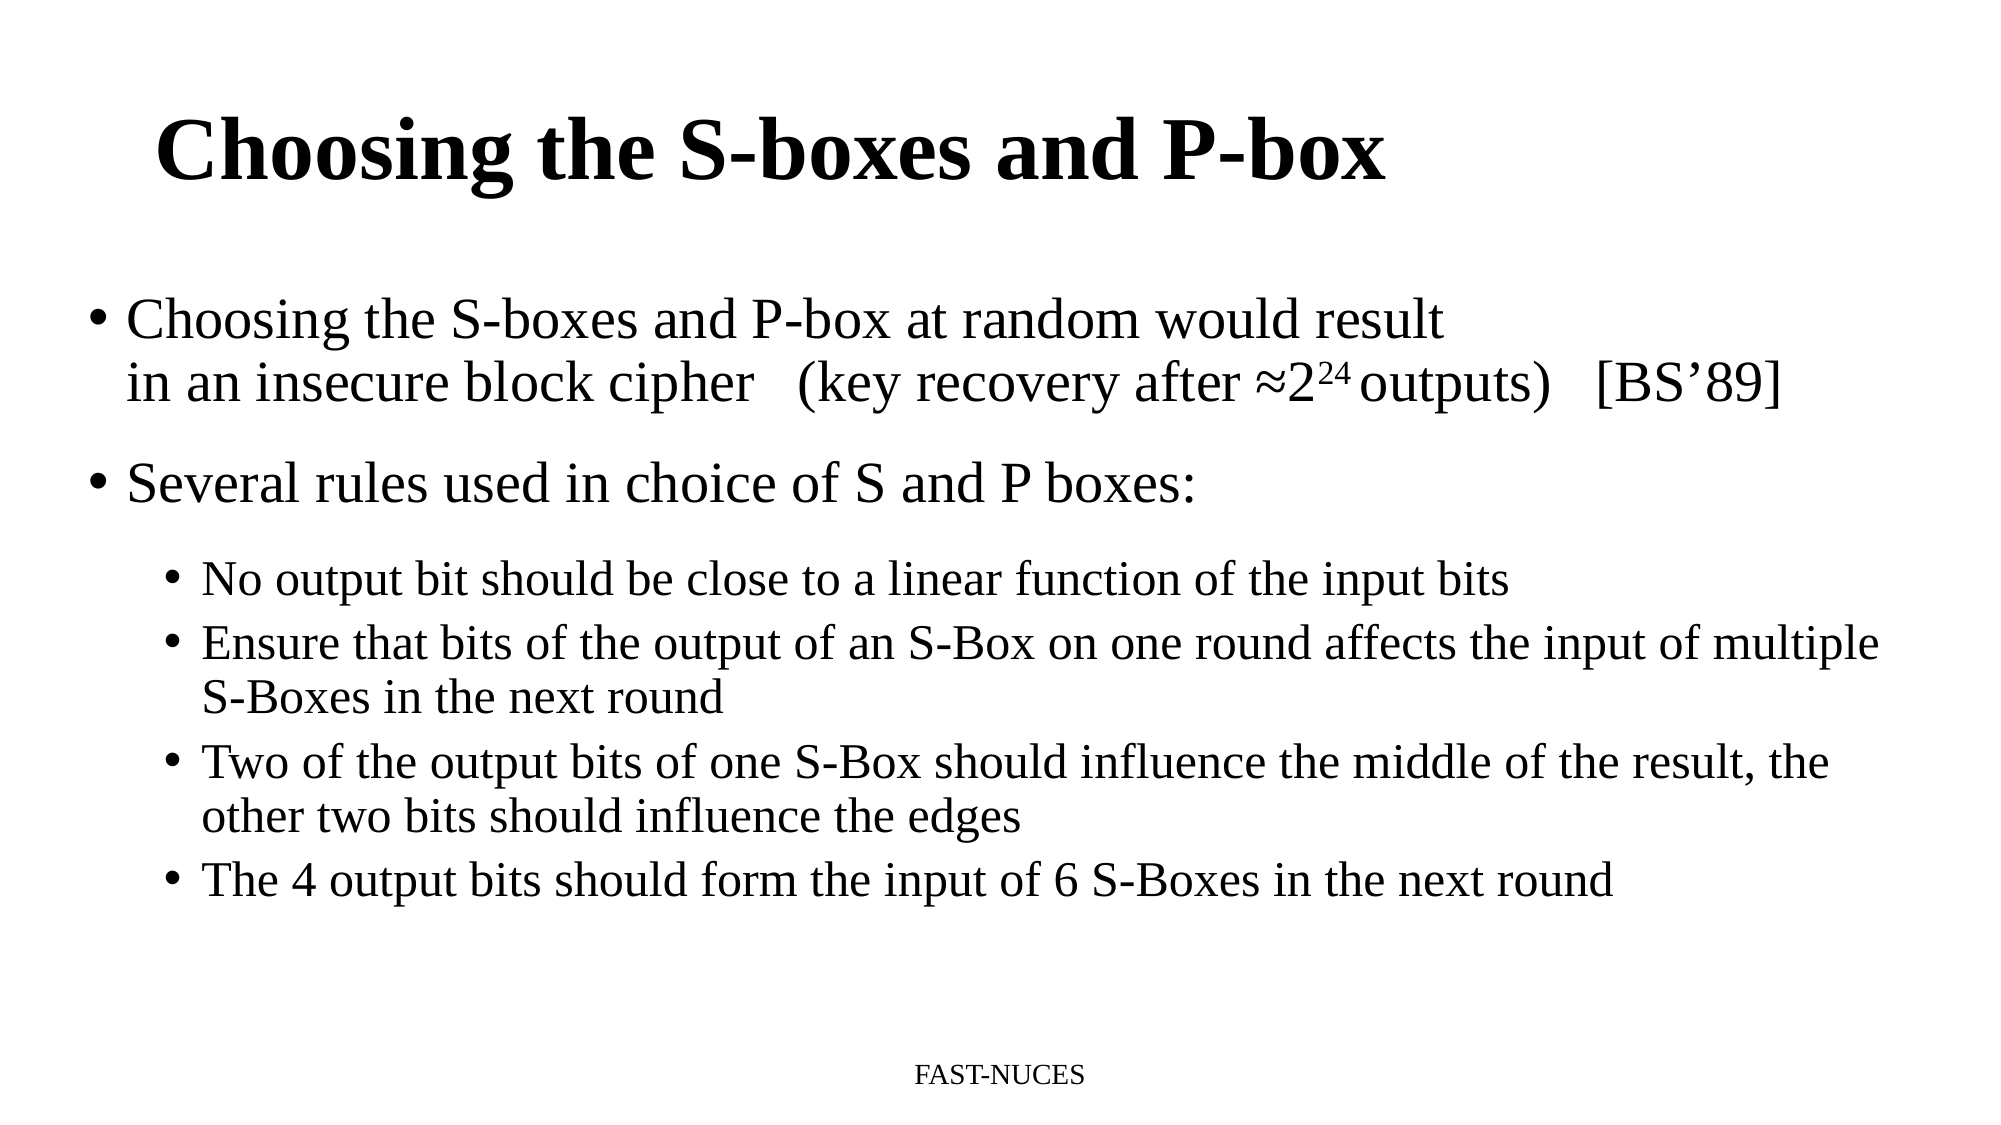

# Choosing the S-boxes and P-box
Choosing the S-boxes and P-box at random would result
in an insecure block cipher   (key recovery after ≈224 outputs)   [BS’89]
Several rules used in choice of S and P boxes:
No output bit should be close to a linear function of the input bits
Ensure that bits of the output of an S-Box on one round affects the input of multiple S-Boxes in the next round
Two of the output bits of one S-Box should influence the middle of the result, the other two bits should influence the edges
The 4 output bits should form the input of 6 S-Boxes in the next round
FAST-NUCES